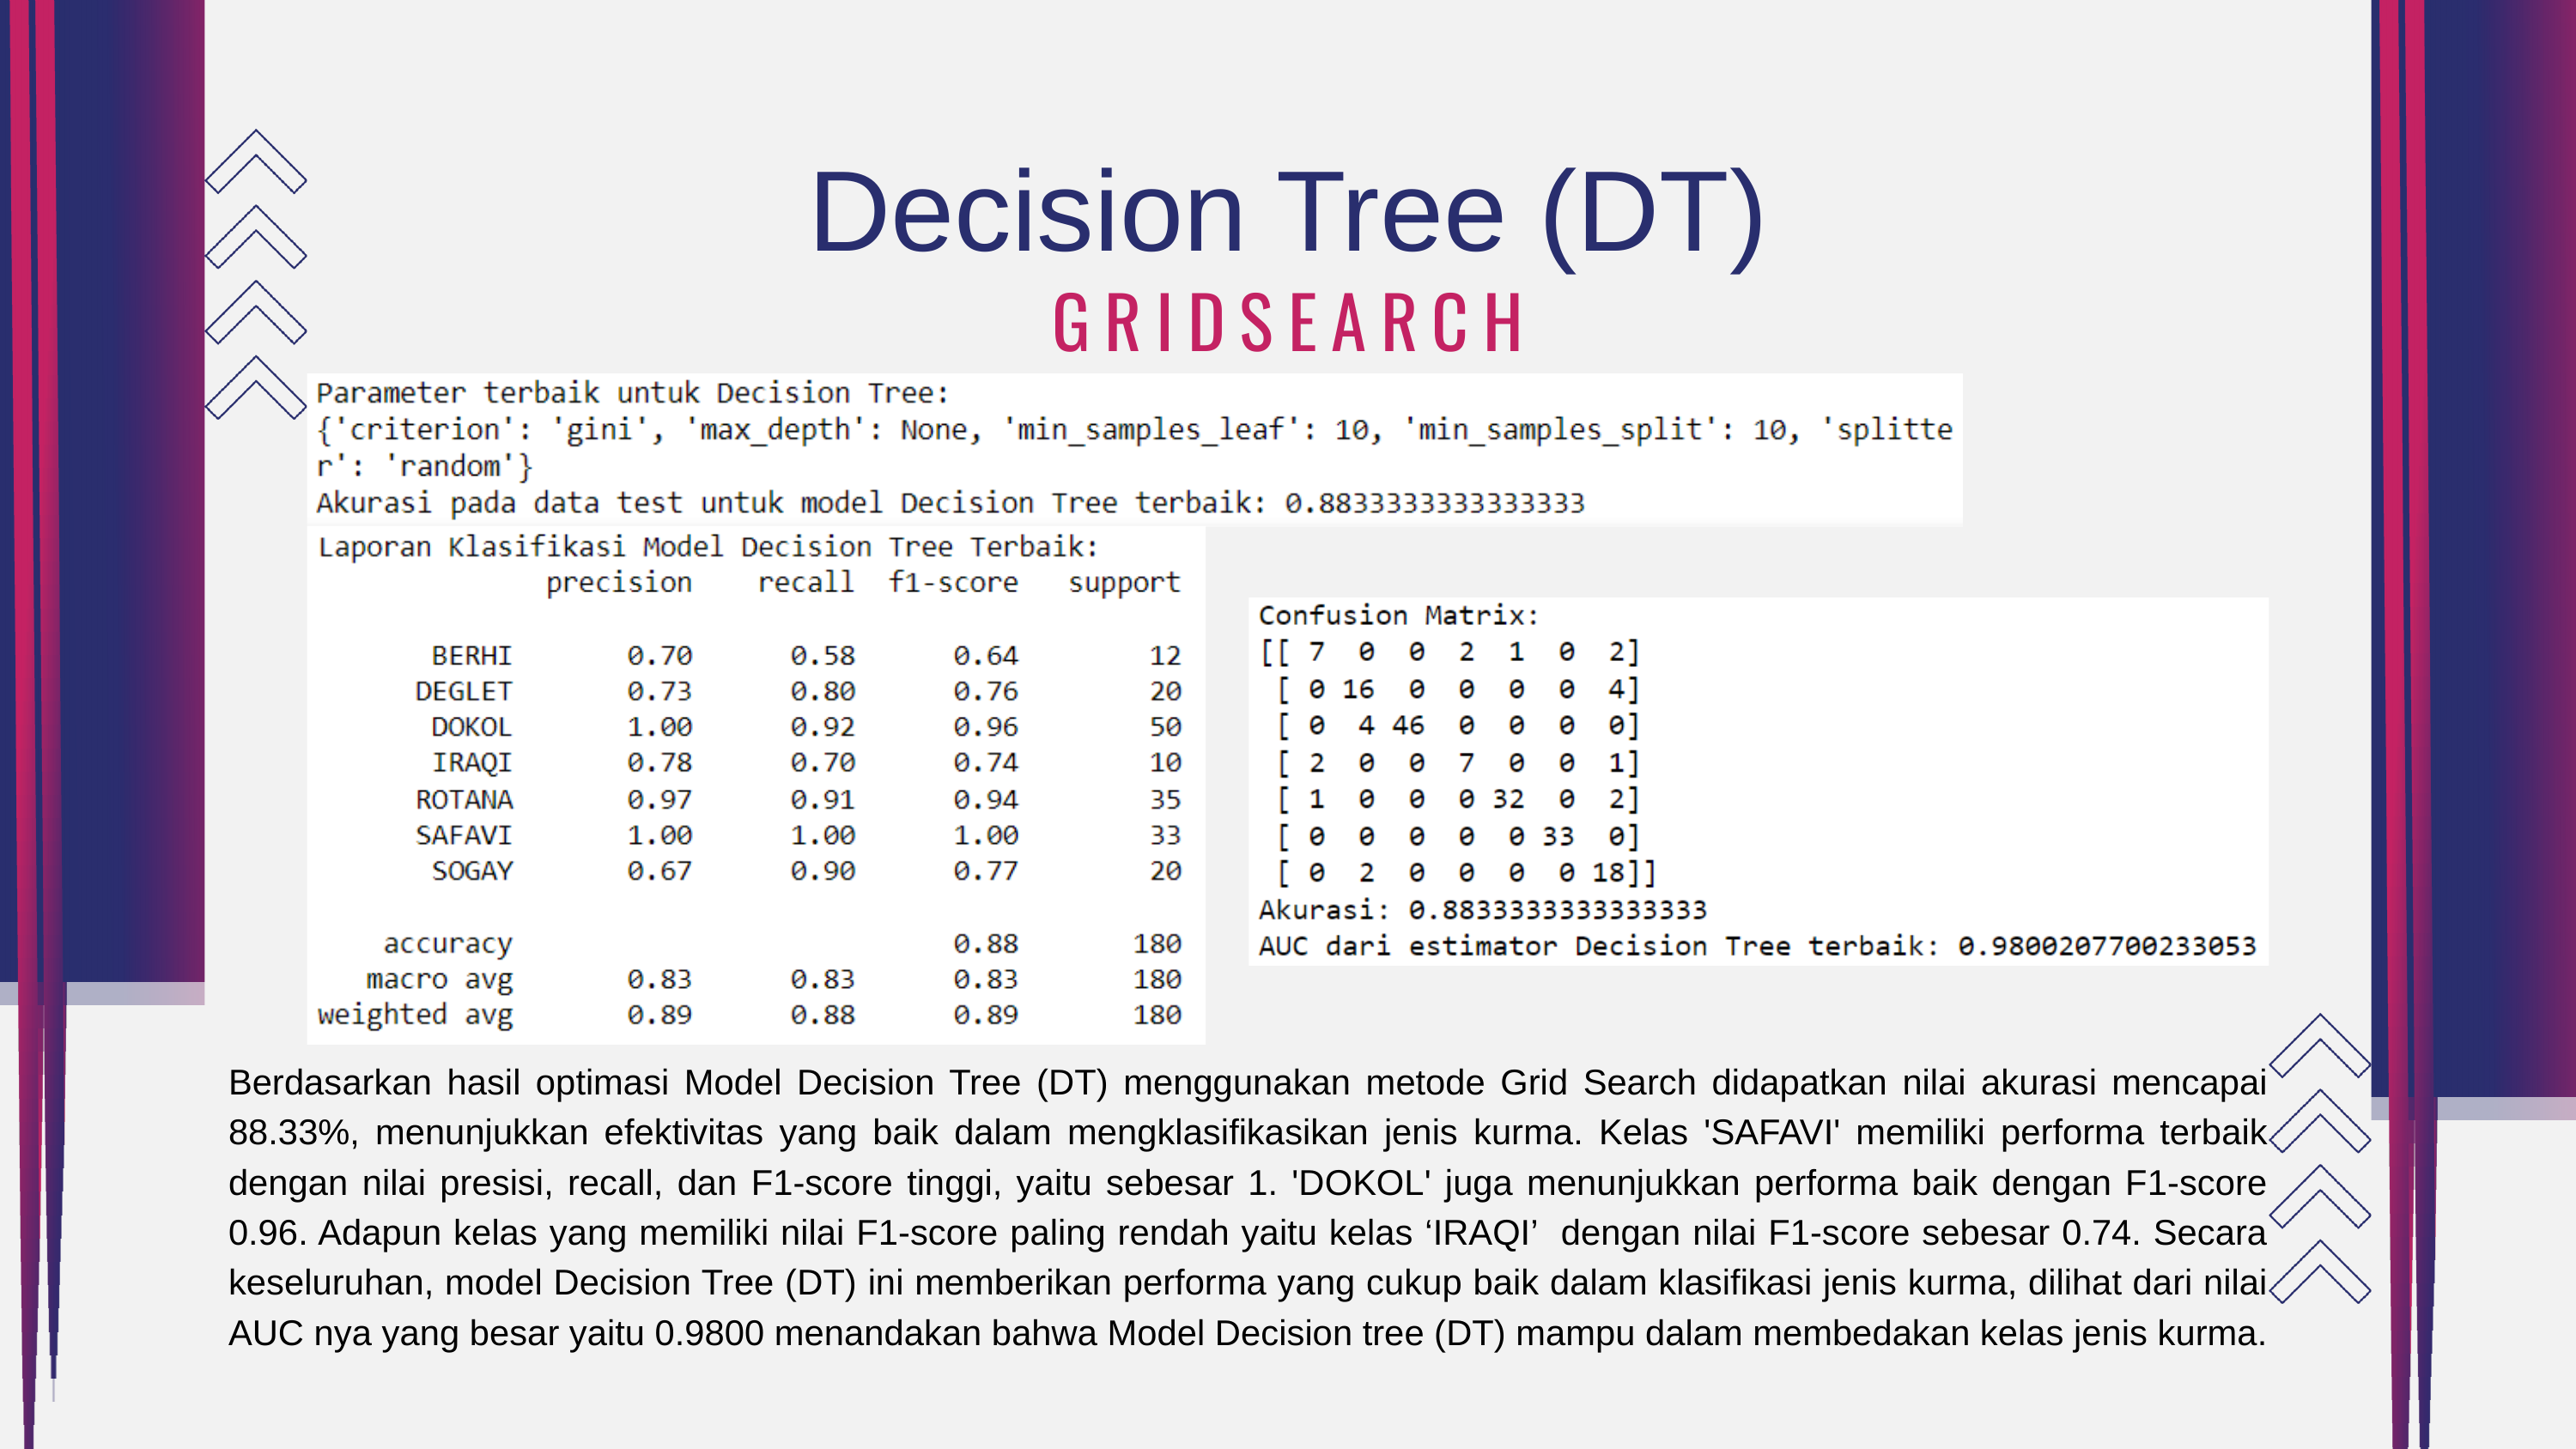

Decision Tree (DT)
GRIDSEARCH

Berdasarkan hasil optimasi Model Decision Tree (DT) menggunakan metode Grid Search didapatkan nilai akurasi mencapai 88.33%, menunjukkan efektivitas yang baik dalam mengklasifikasikan jenis kurma. Kelas 'SAFAVI' memiliki performa terbaik dengan nilai presisi, recall, dan F1-score tinggi, yaitu sebesar 1. 'DOKOL' juga menunjukkan performa baik dengan F1-score 0.96. Adapun kelas yang memiliki nilai F1-score paling rendah yaitu kelas ‘IRAQI’  dengan nilai F1-score sebesar 0.74. Secara keseluruhan, model Decision Tree (DT) ini memberikan performa yang cukup baik dalam klasifikasi jenis kurma, dilihat dari nilai AUC nya yang besar yaitu 0.9800 menandakan bahwa Model Decision tree (DT) mampu dalam membedakan kelas jenis kurma.